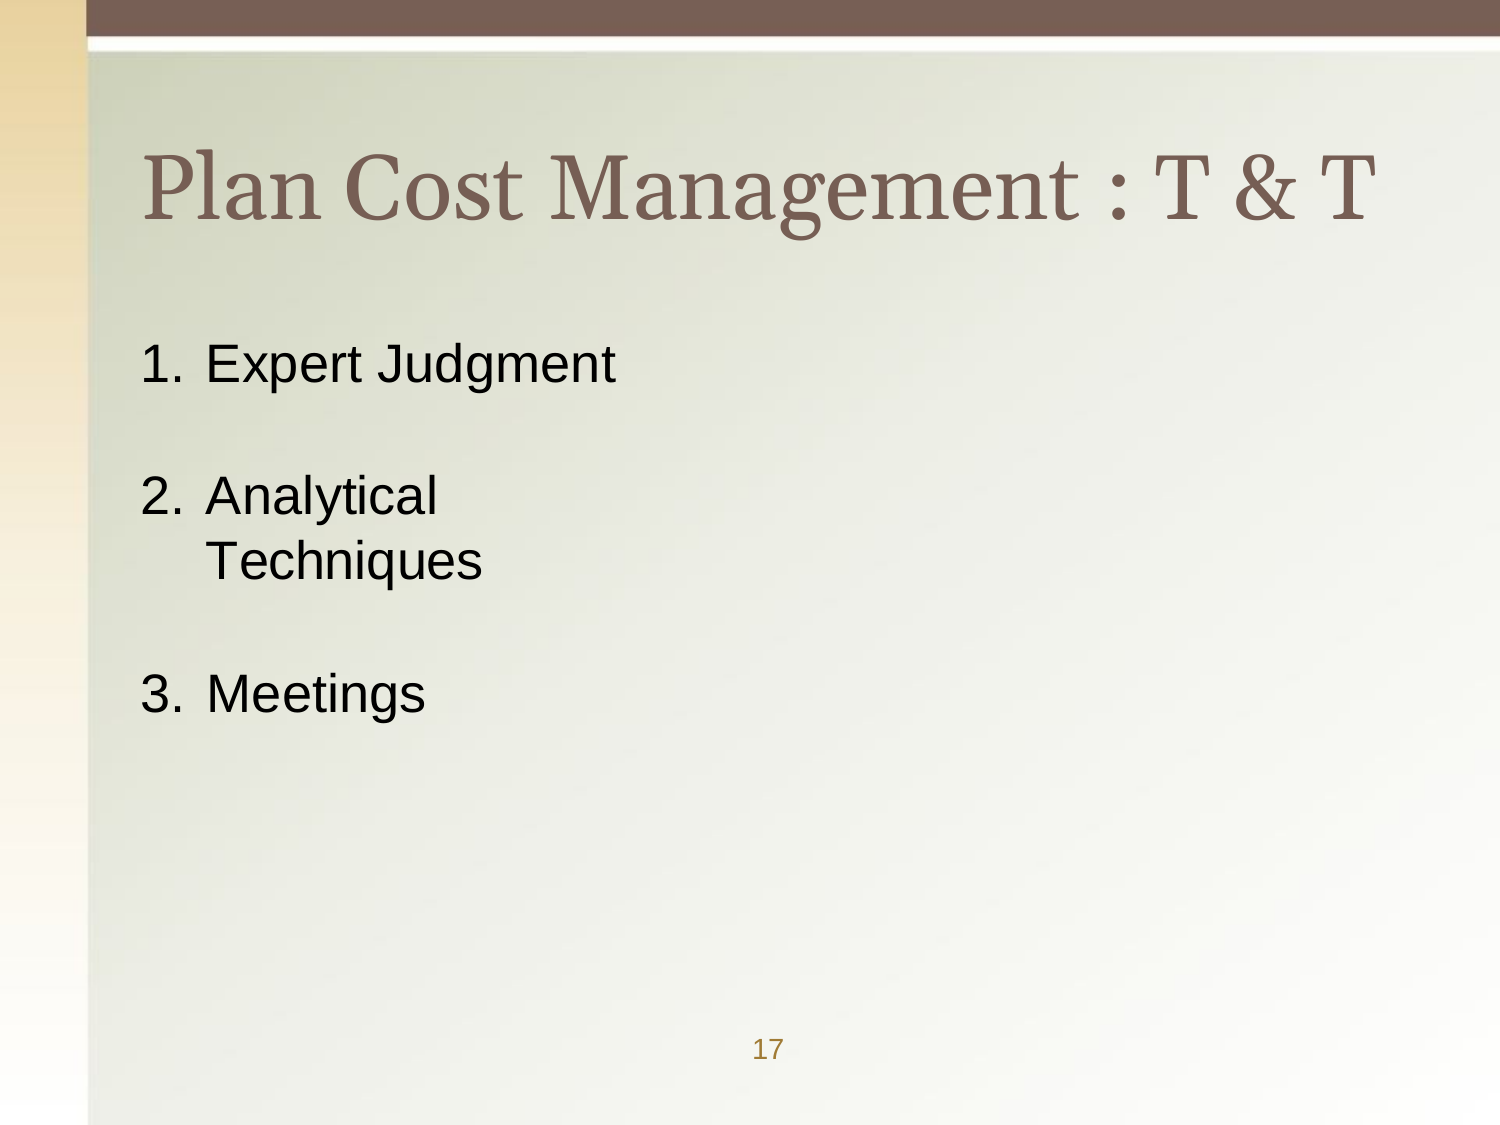

# Plan Cost Management : T & T
Expert Judgment

Analytical Techniques

Meetings
17